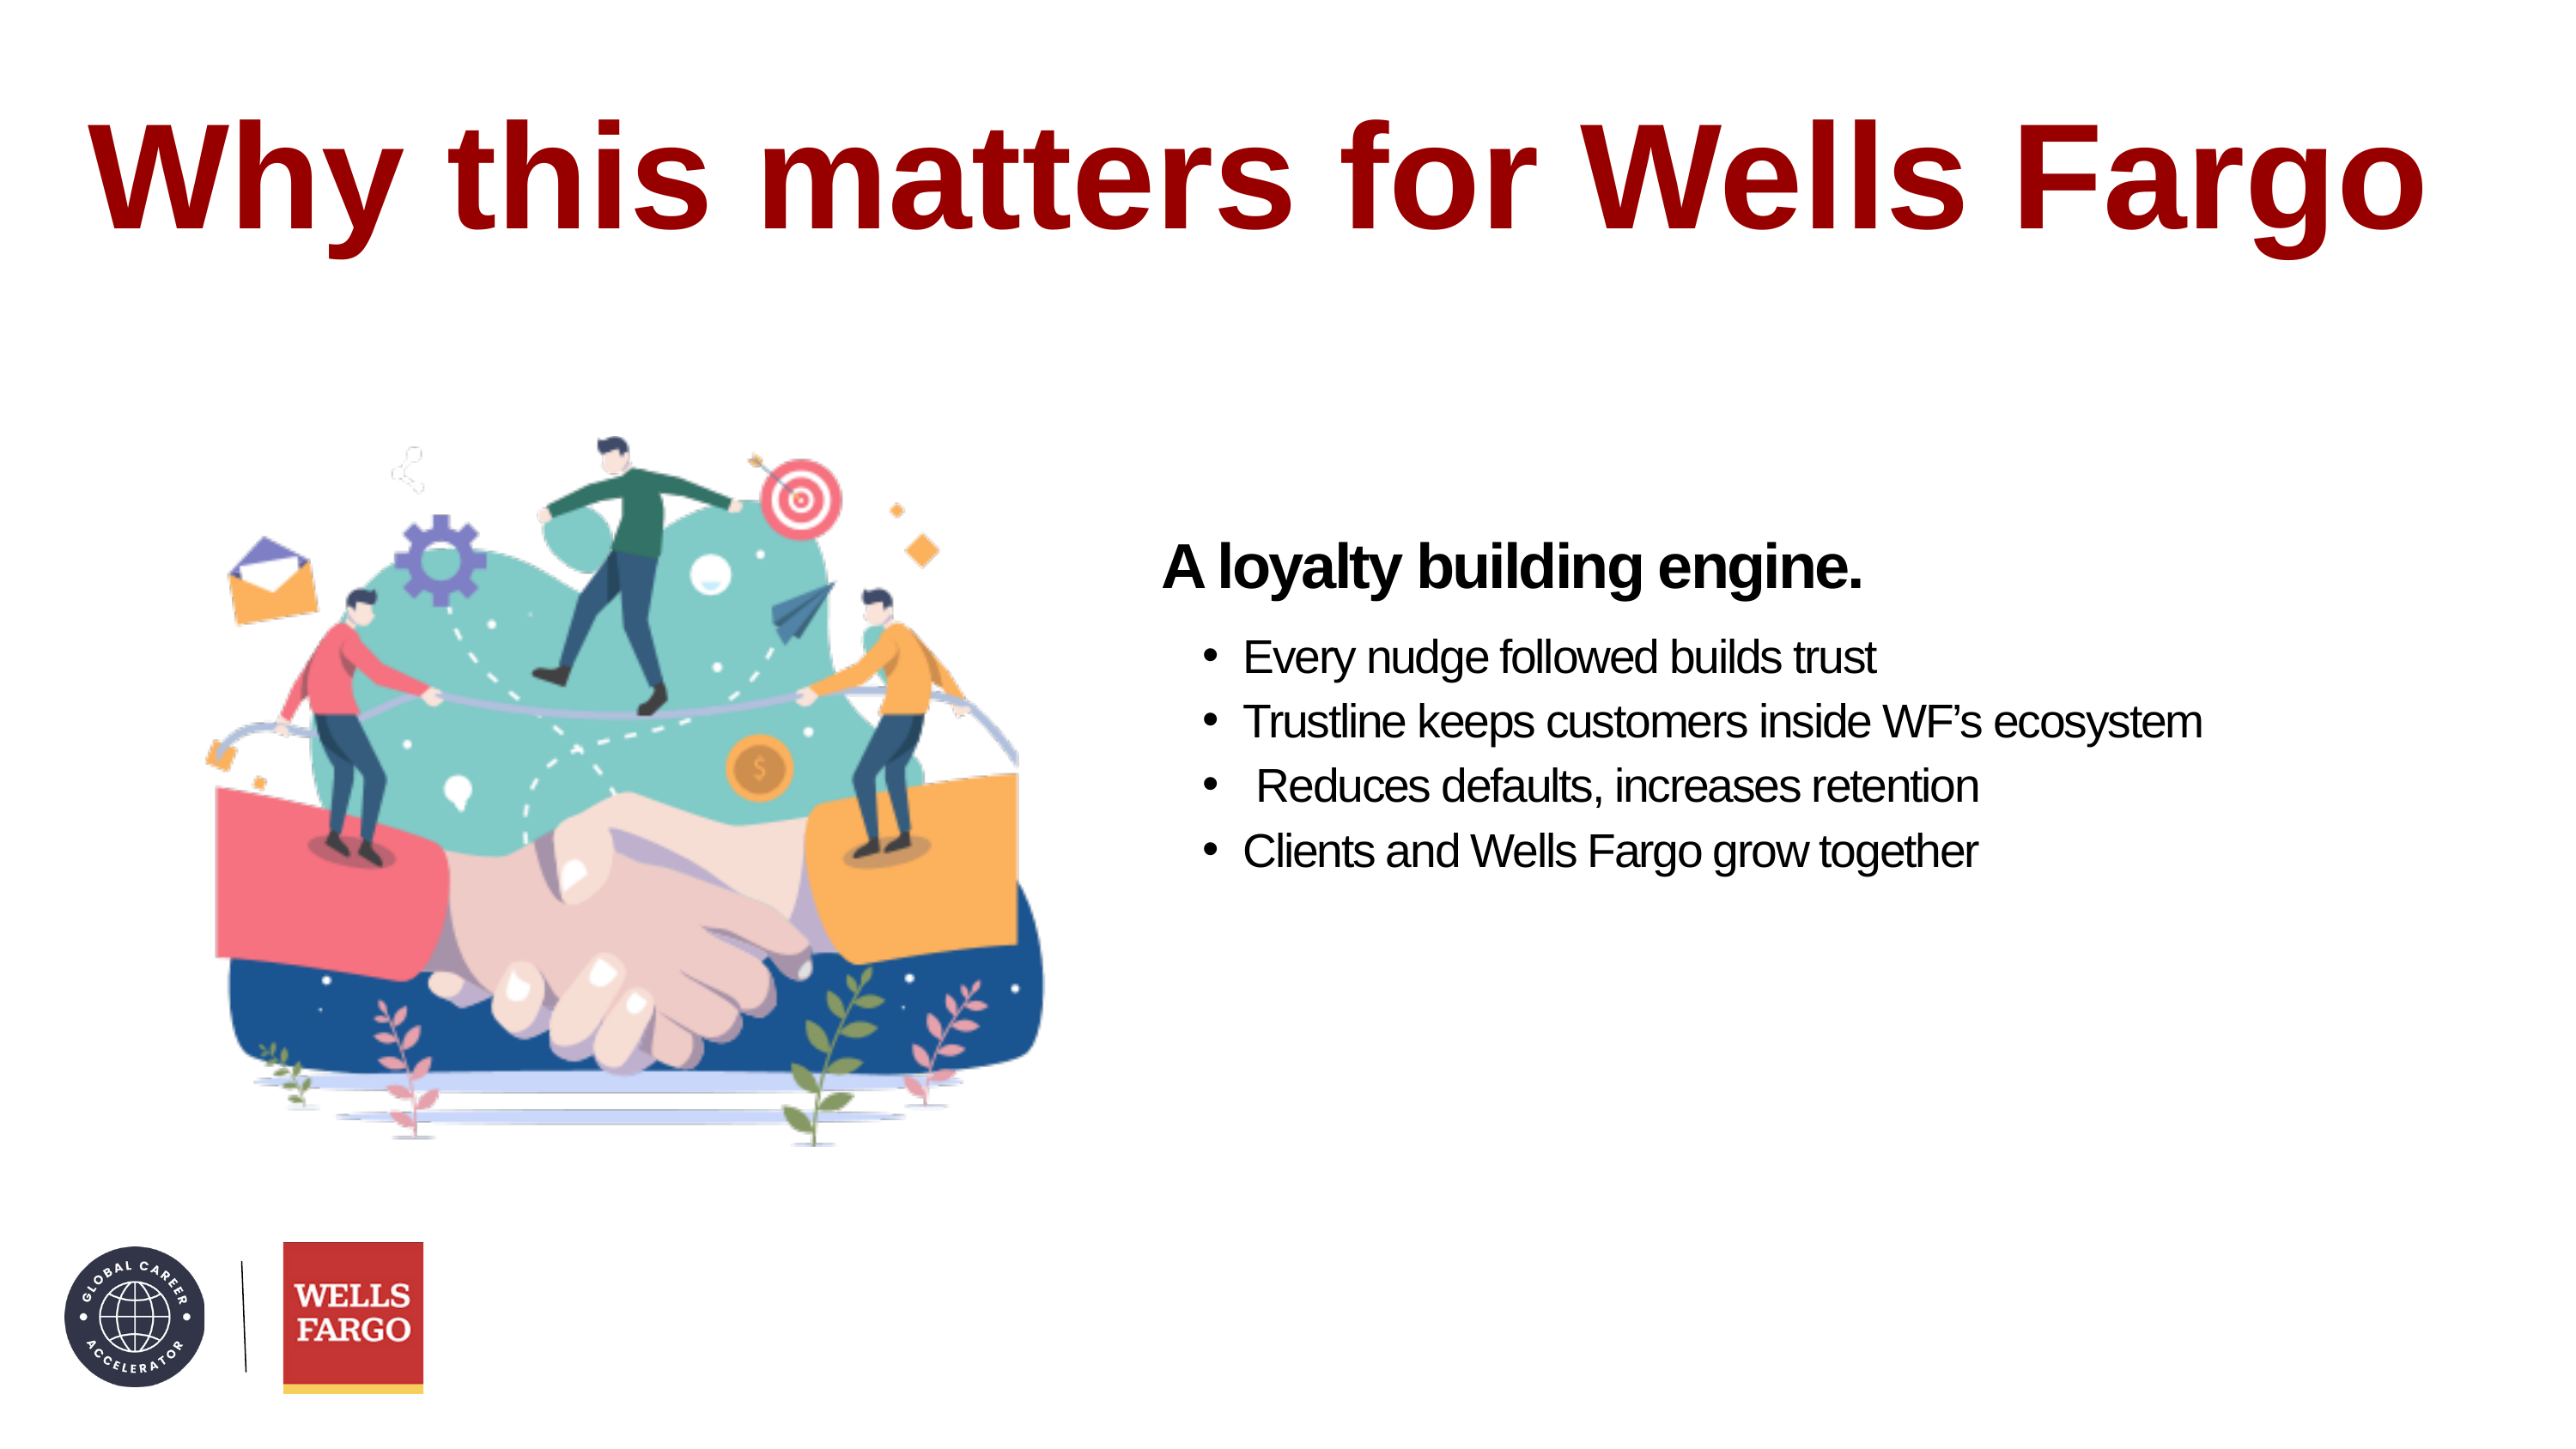

Why this matters for Wells Fargo

A loyalty building engine.

Every nudge followed builds trust

Trustline keeps customers inside WF’s ecosystem

 Reduces defaults, increases retention

Clients and Wells Fargo grow together

C3